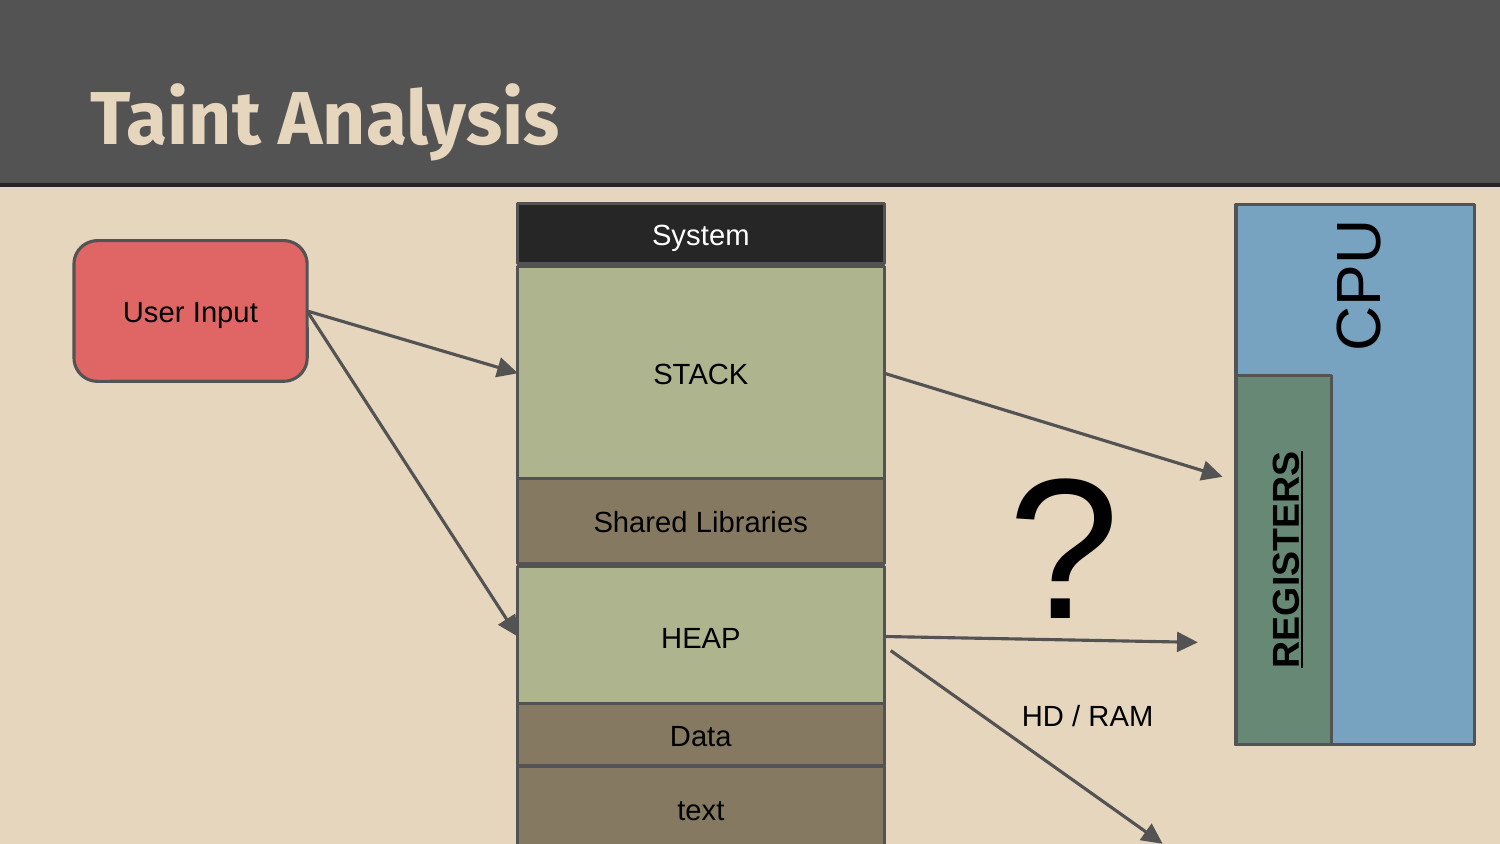

# Taint Analysis

System
User Input
STACK
CPU
?
Shared Libraries
REGISTERS
HEAP
HD / RAM
Data
text